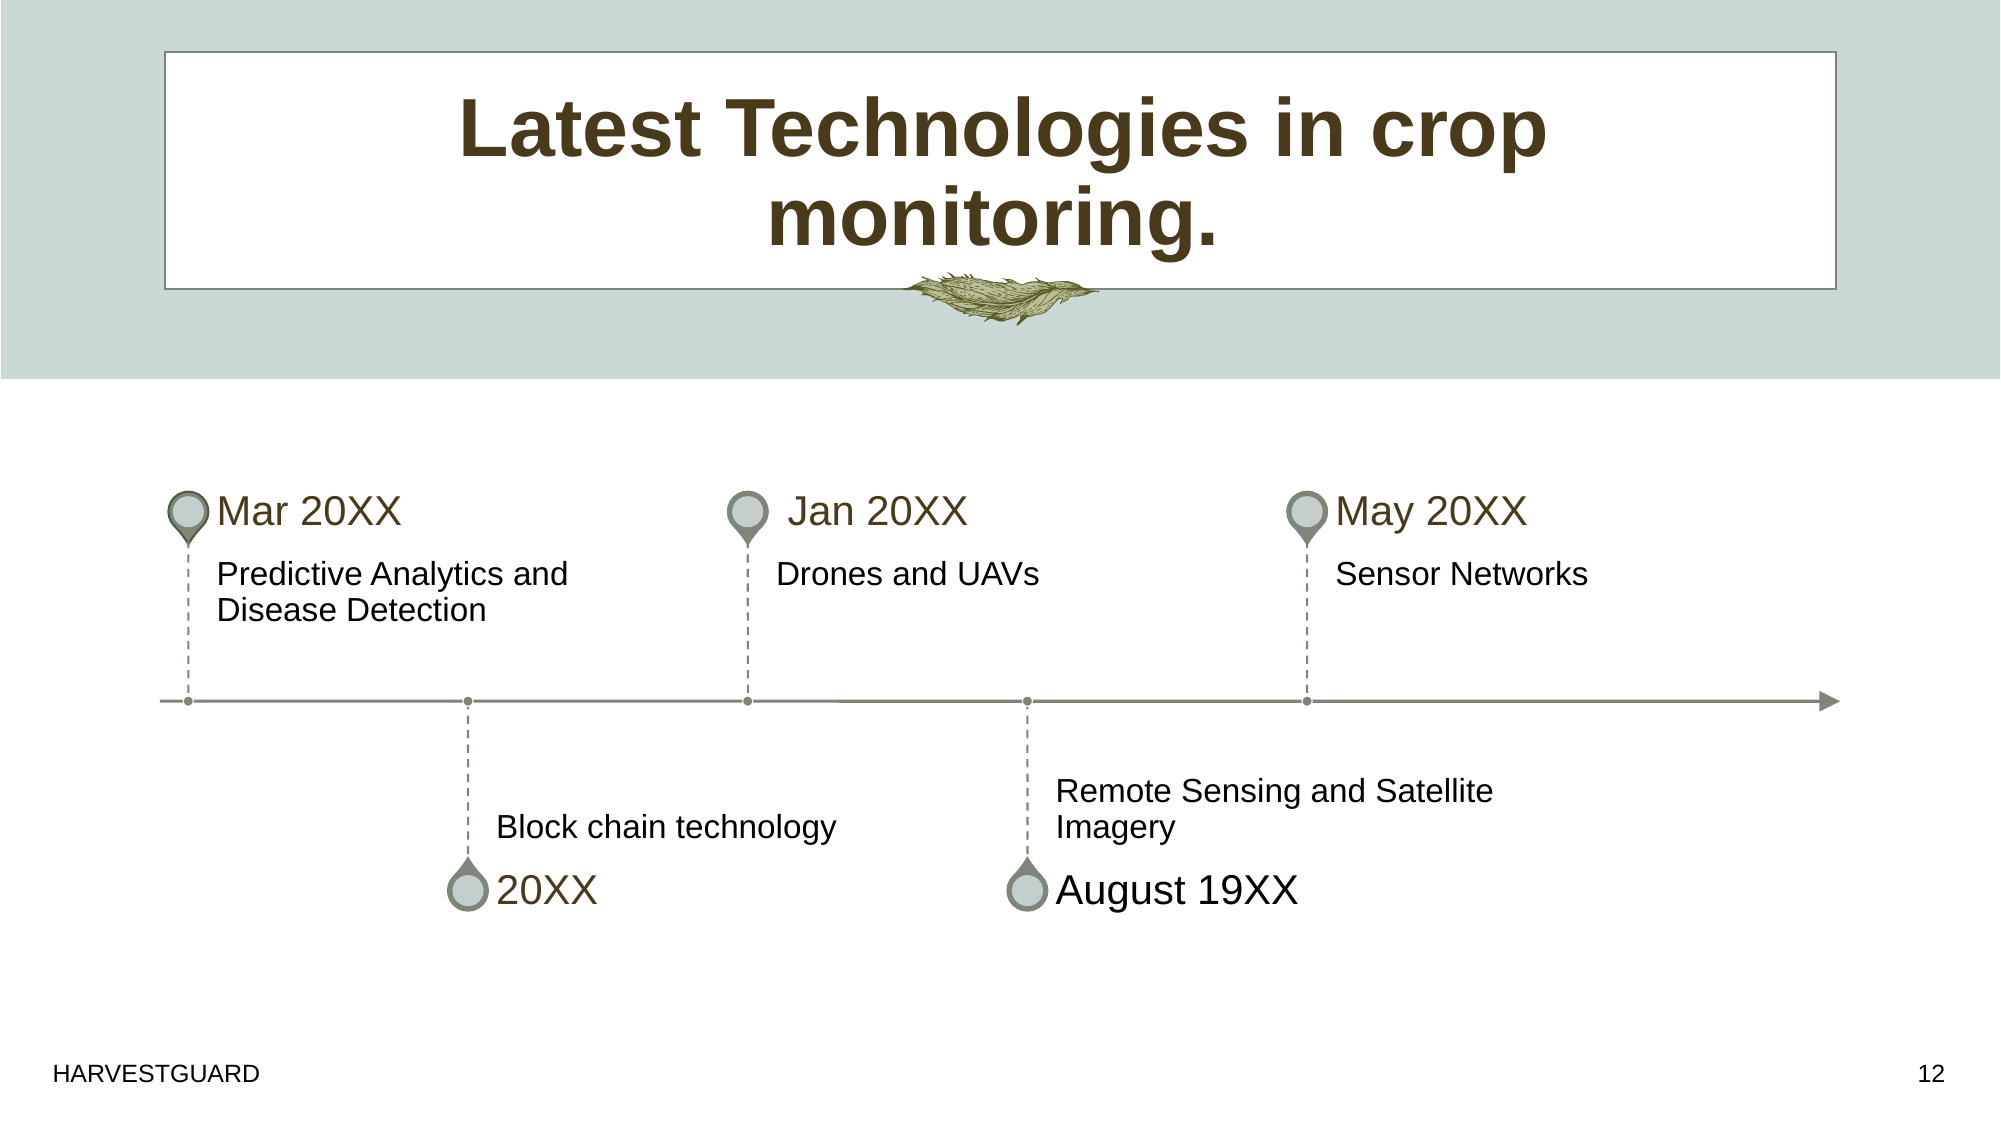

# Latest Technologies in crop monitoring.
Predictive Analytics and Disease Detection
Mar 20XX
Block chain technology
20XX
Drones and UAVs
 Jan 20XX
Remote Sensing and Satellite Imagery
August 19XX
Sensor Networks
May 20XX
HARVESTGUARD
12